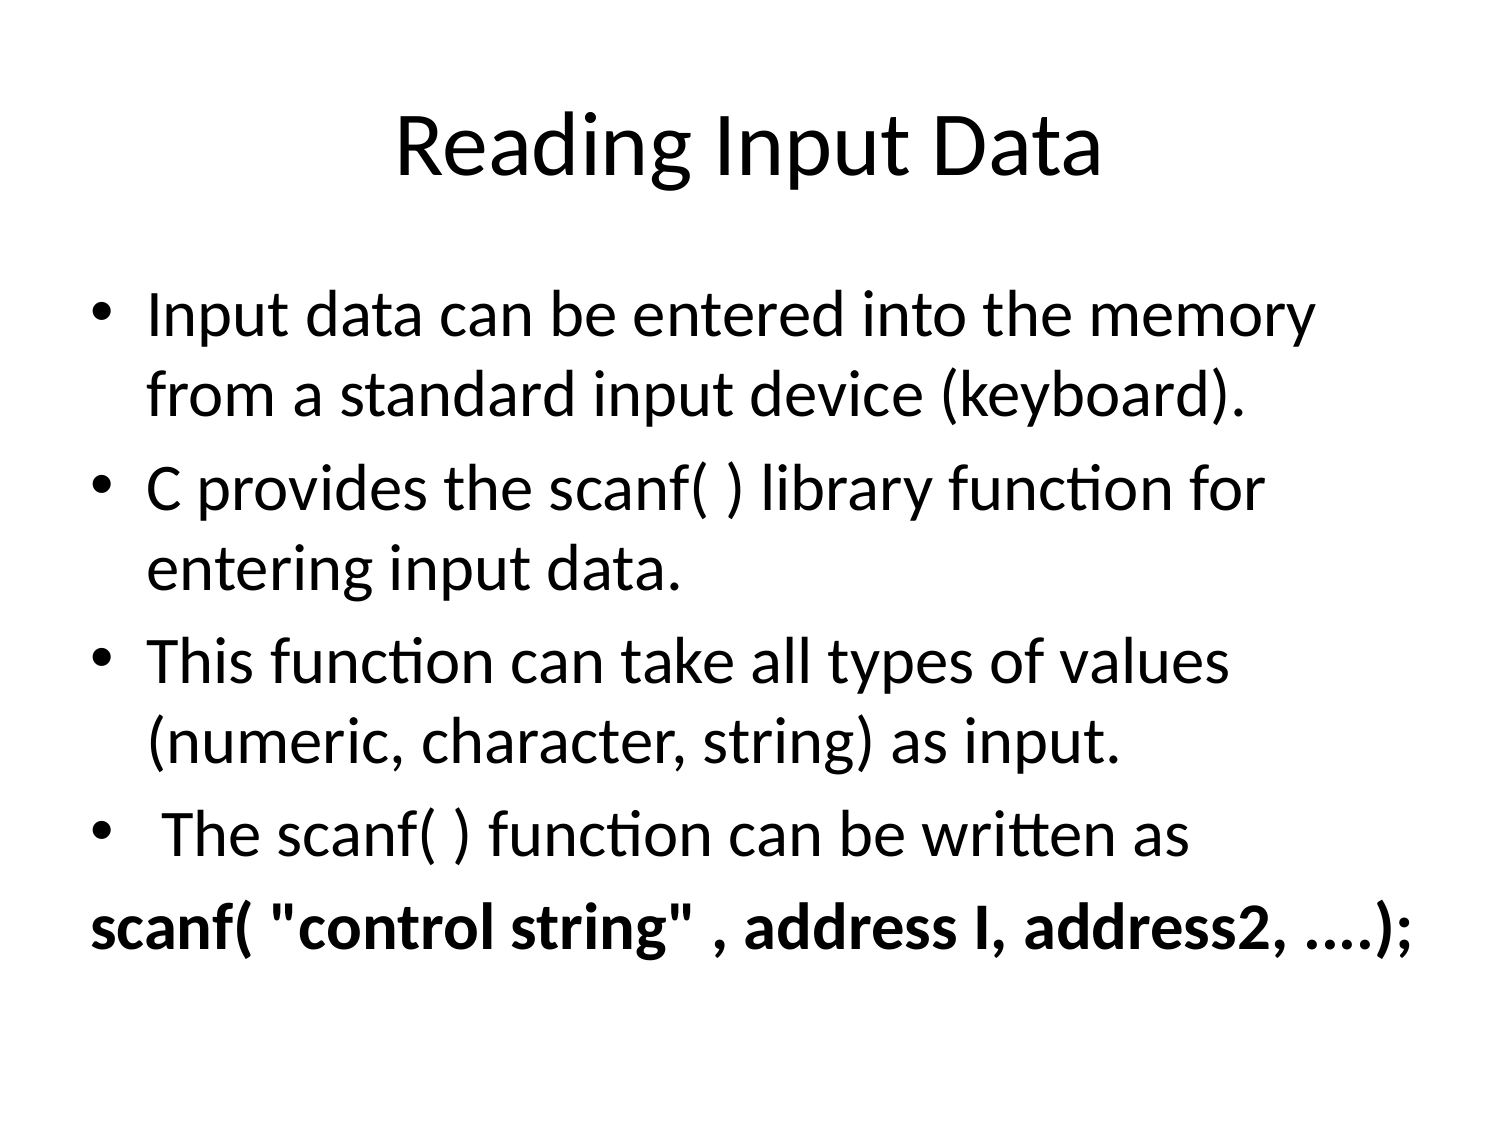

# Reading Input Data
Input data can be entered into the memory from a standard input device (keyboard).
C provides the scanf( ) library function for entering input data.
This function can take all types of values (numeric, character, string) as input.
 The scanf( ) function can be written as
scanf( "control string" , address I, address2, ....);